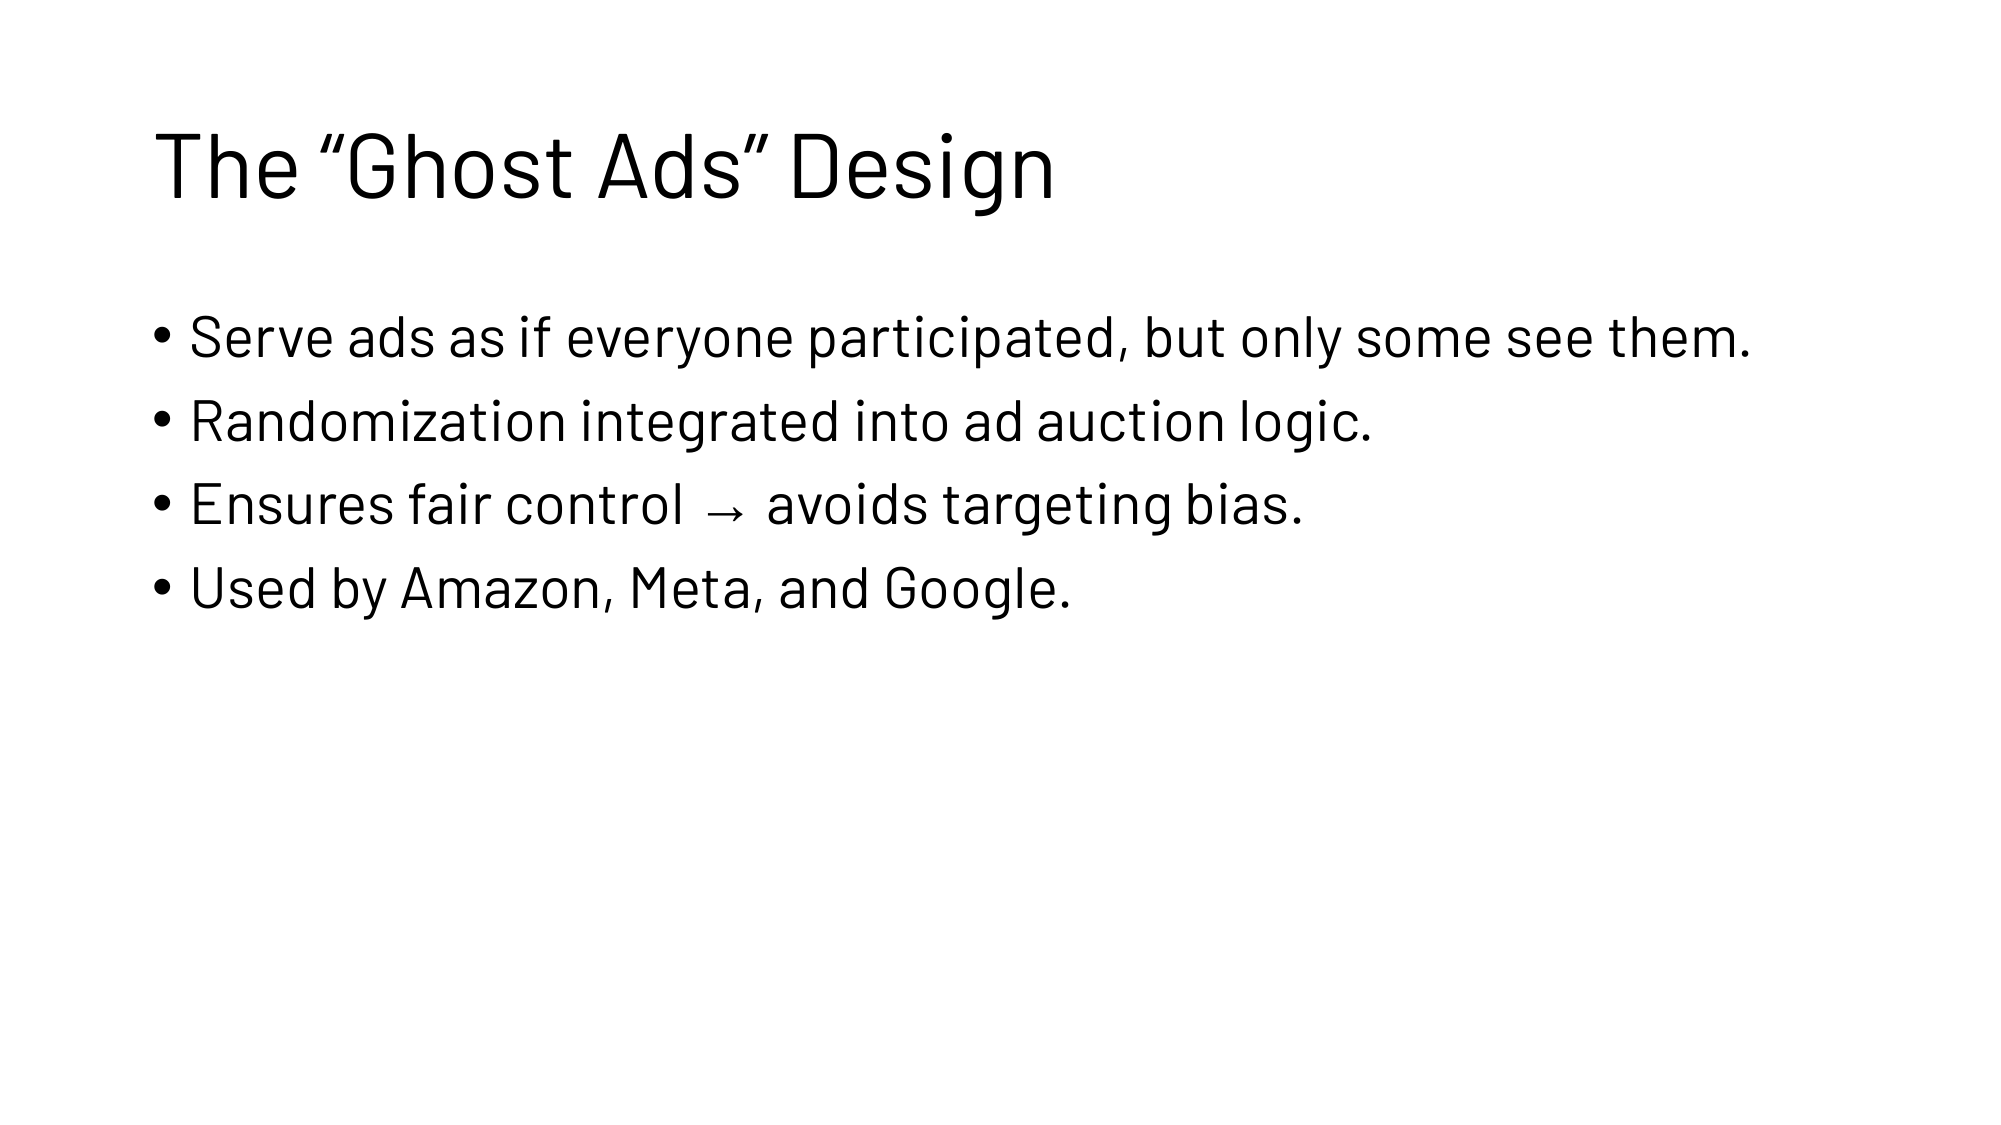

# The “Ghost Ads” Design
Serve ads as if everyone participated, but only some see them.
Randomization integrated into ad auction logic.
Ensures fair control → avoids targeting bias.
Used by Amazon, Meta, and Google.